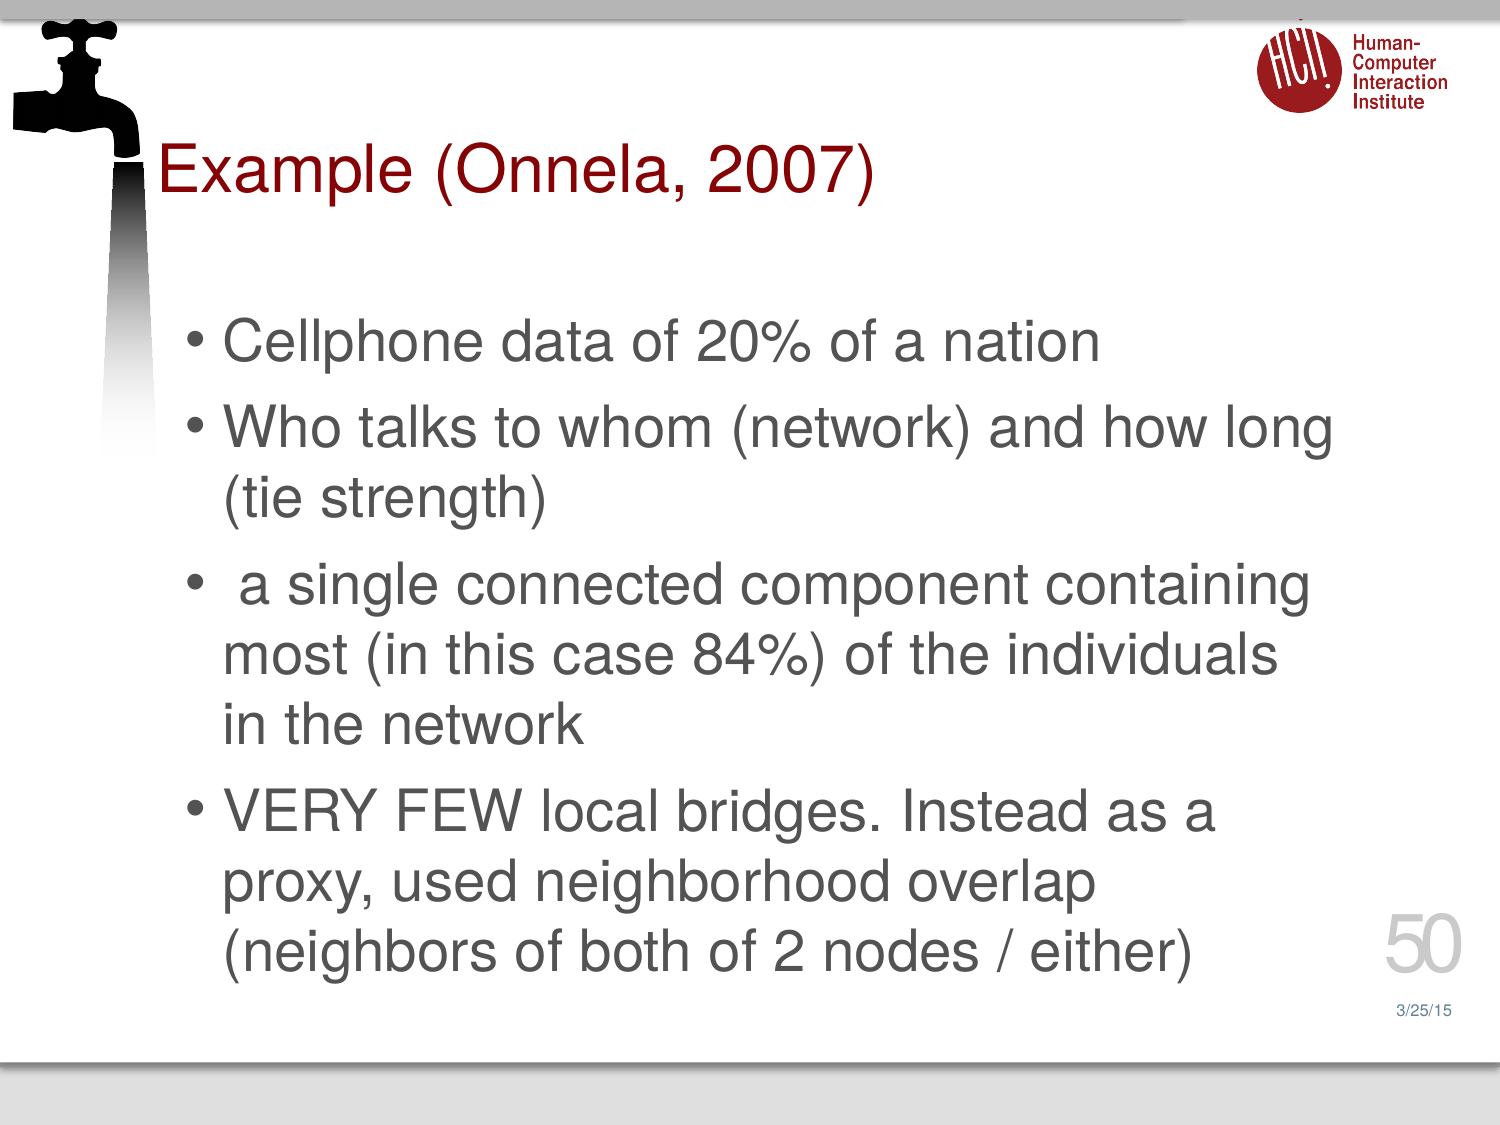

# Example (Onnela, 2007)
Cellphone data of 20% of a nation
Who talks to whom (network) and how long (tie strength)
 a single connected component containing most (in this case 84%) of the individuals in the network
VERY FEW local bridges. Instead as a proxy, used neighborhood overlap (neighbors of both of 2 nodes / either)

50
3/25/15